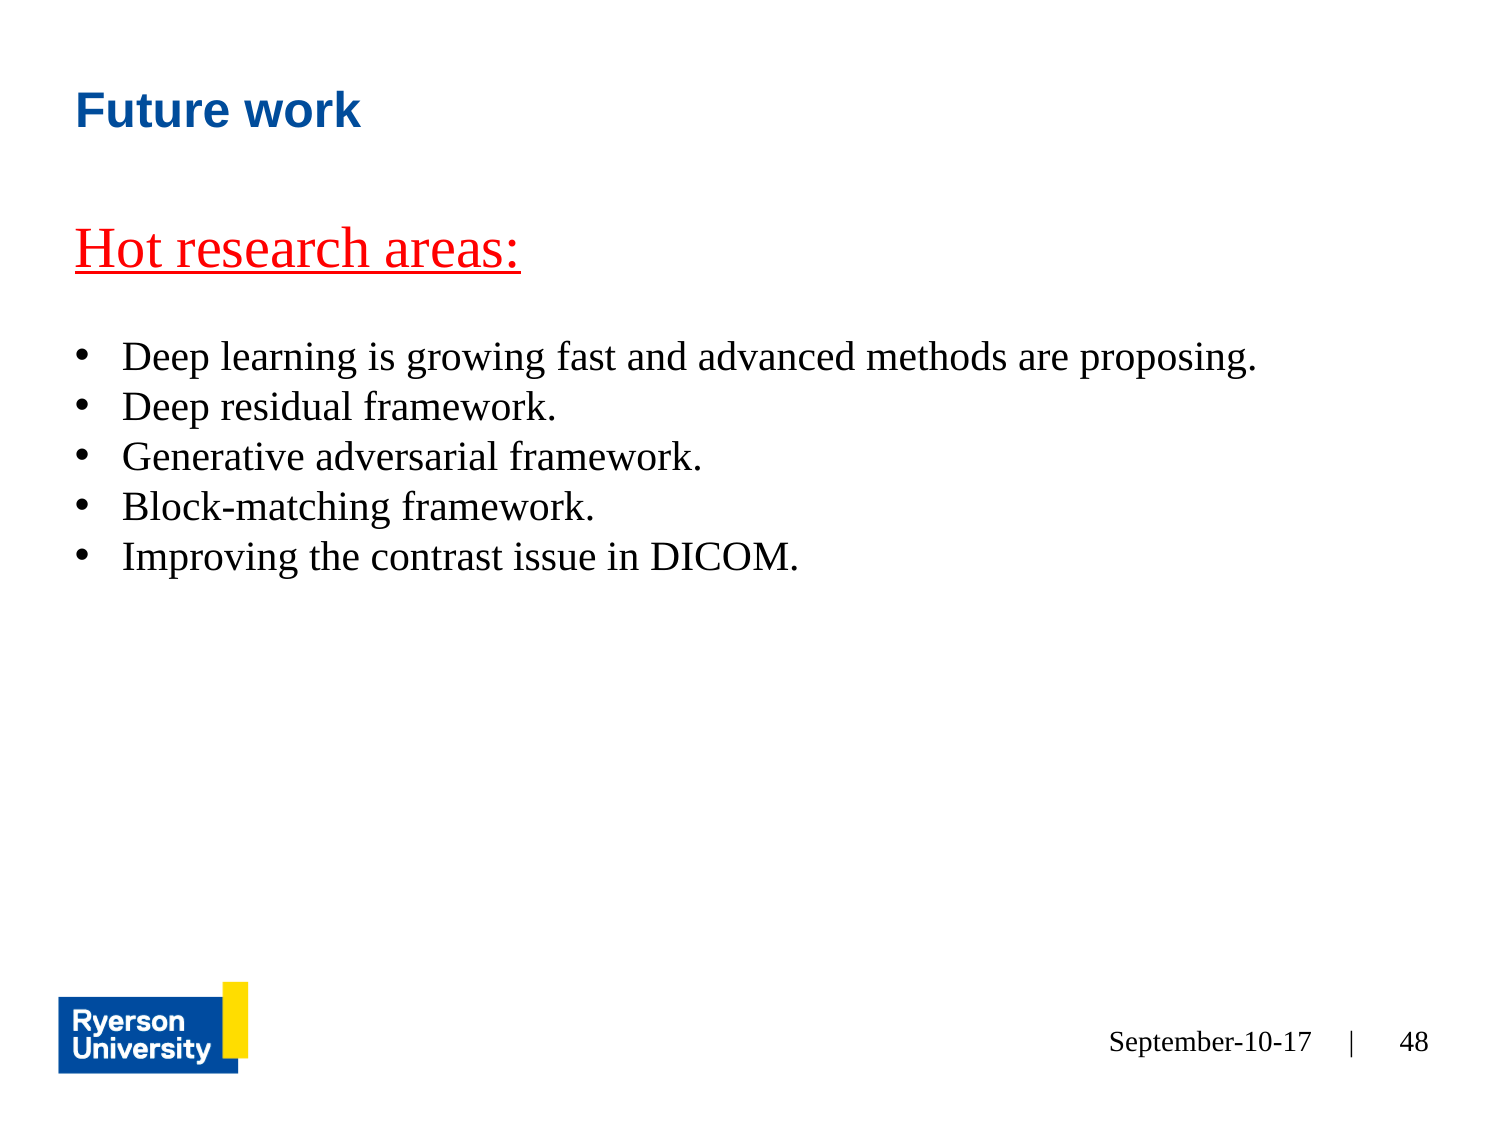

# Future work
Hot research areas:

Deep learning is growing fast and advanced methods are proposing.
Deep residual framework.
Generative adversarial framework.
Block-matching framework.
Improving the contrast issue in DICOM.
September-10-17     |
48